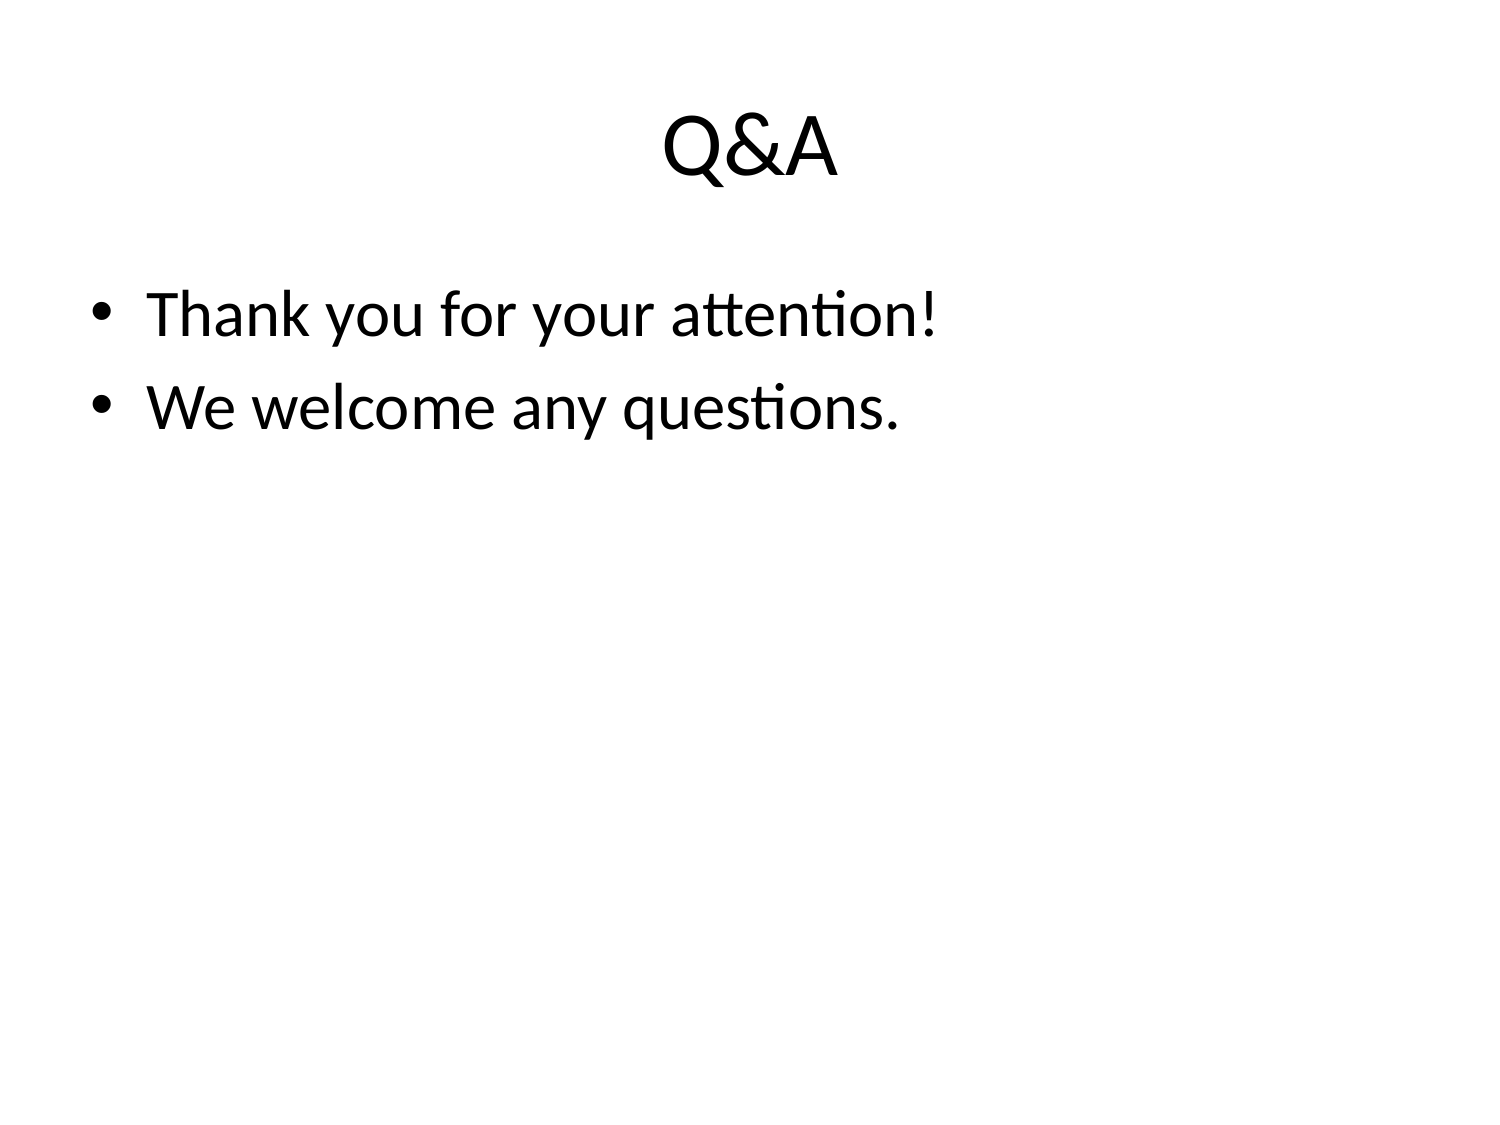

# Q&A
Thank you for your attention!
We welcome any questions.